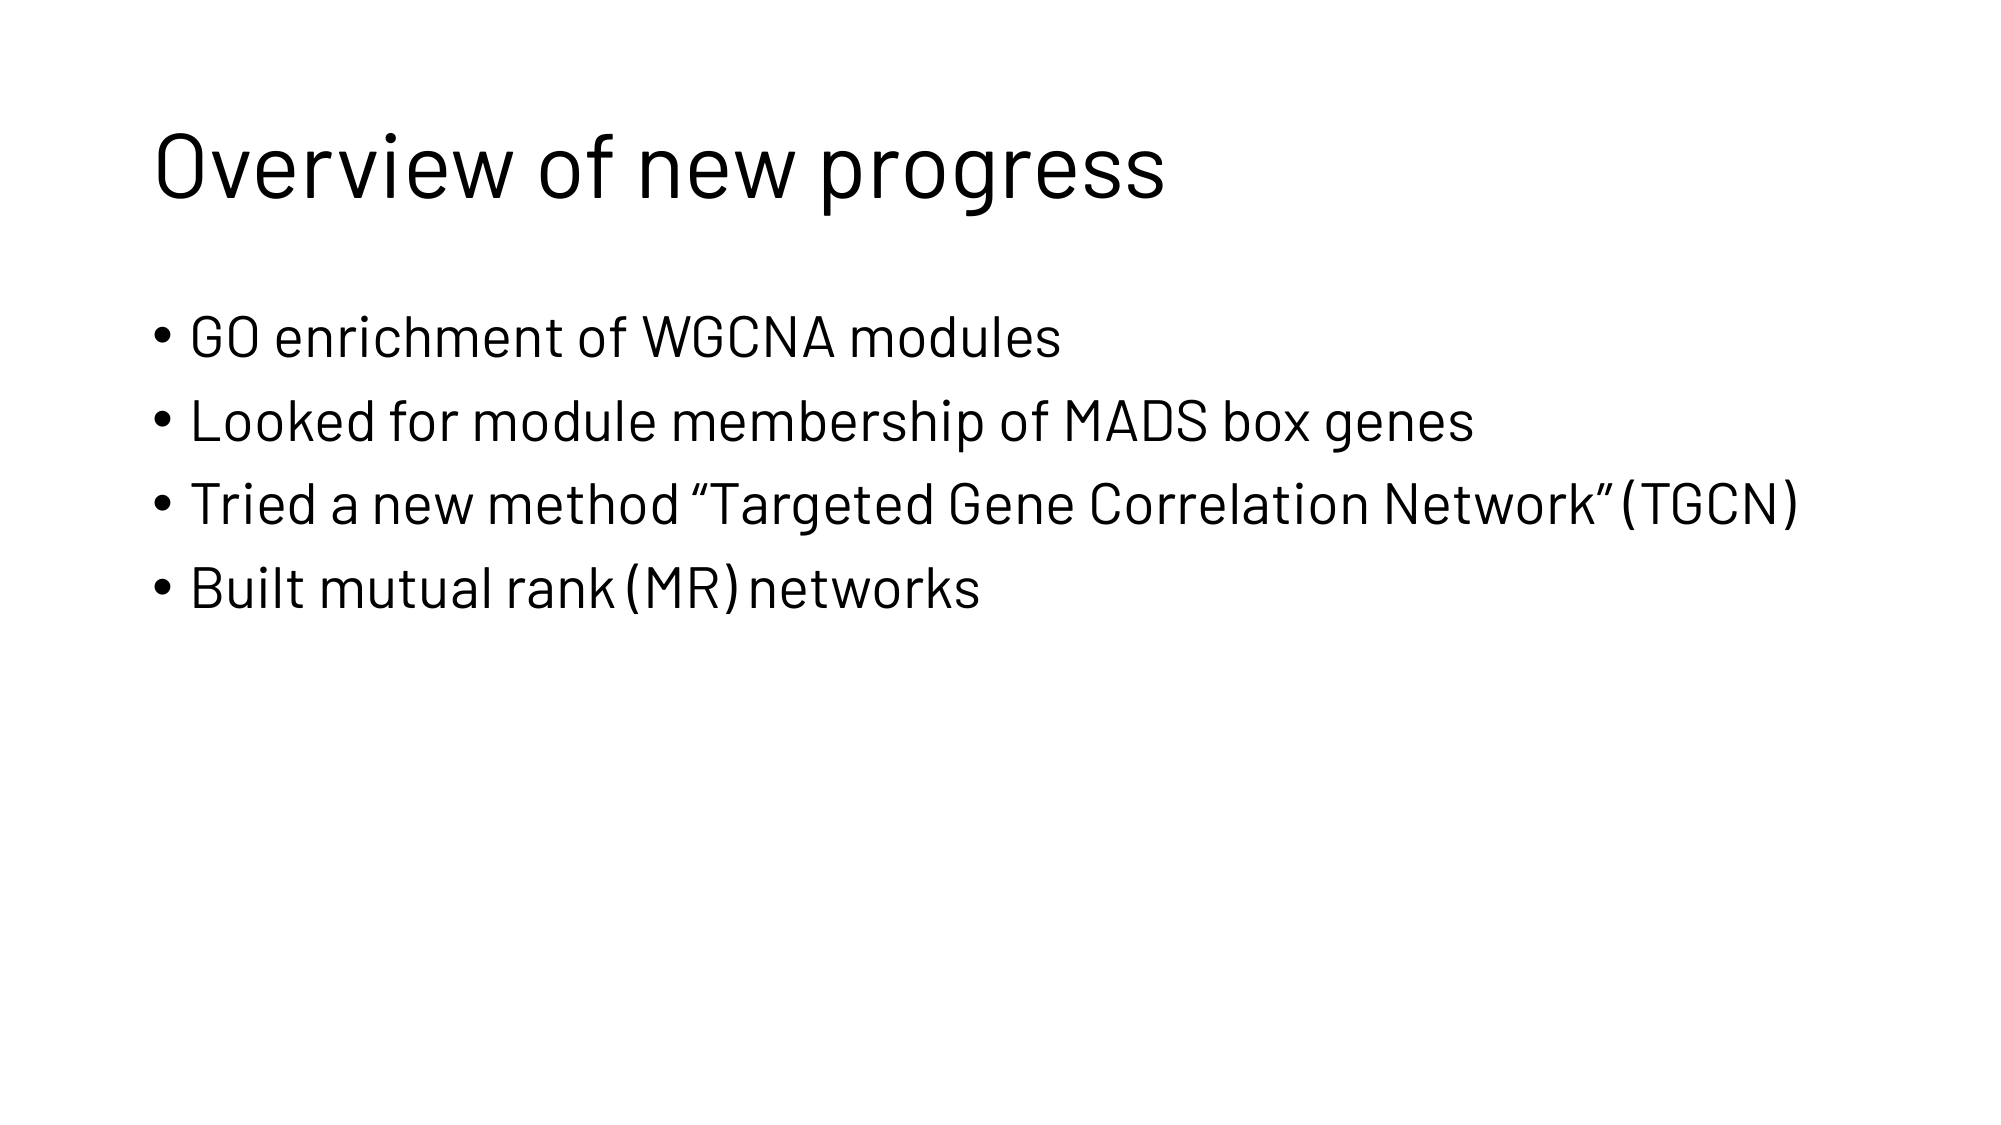

# Overview of new progress
GO enrichment of WGCNA modules
Looked for module membership of MADS box genes
Tried a new method “Targeted Gene Correlation Network” (TGCN)
Built mutual rank (MR) networks